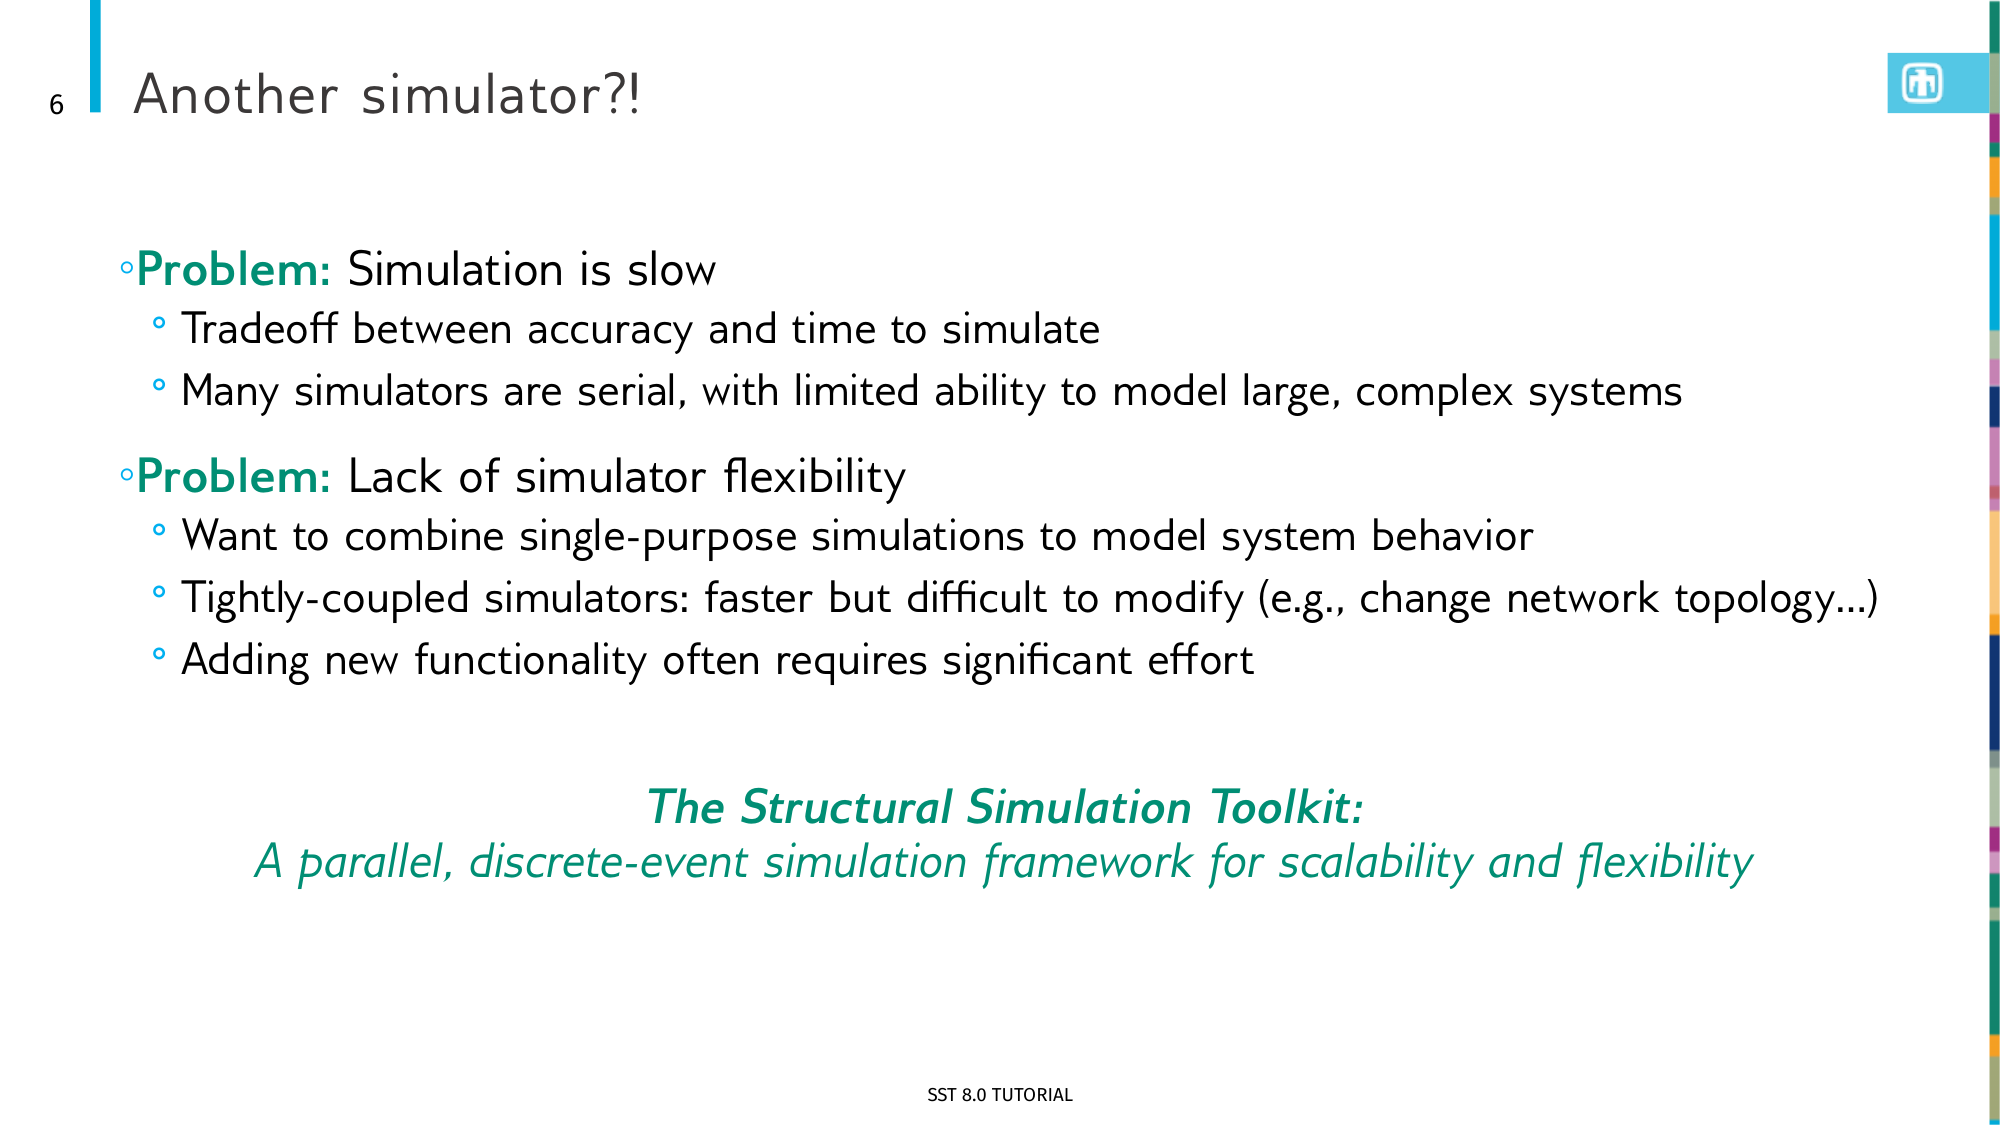

# Another simulator?!
6
Problem: Simulation is slow
Tradeoff between accuracy and time to simulate
Many simulators are serial, with limited ability to model large, complex systems
Problem: Lack of simulator flexibility
Want to combine single-purpose simulations to model system behavior
Tightly-coupled simulators: faster but difficult to modify (e.g., change network topology…)
Adding new functionality often requires significant effort

The Structural Simulation Toolkit:
A parallel, discrete-event simulation framework for scalability and flexibility
SST 8.0 Tutorial